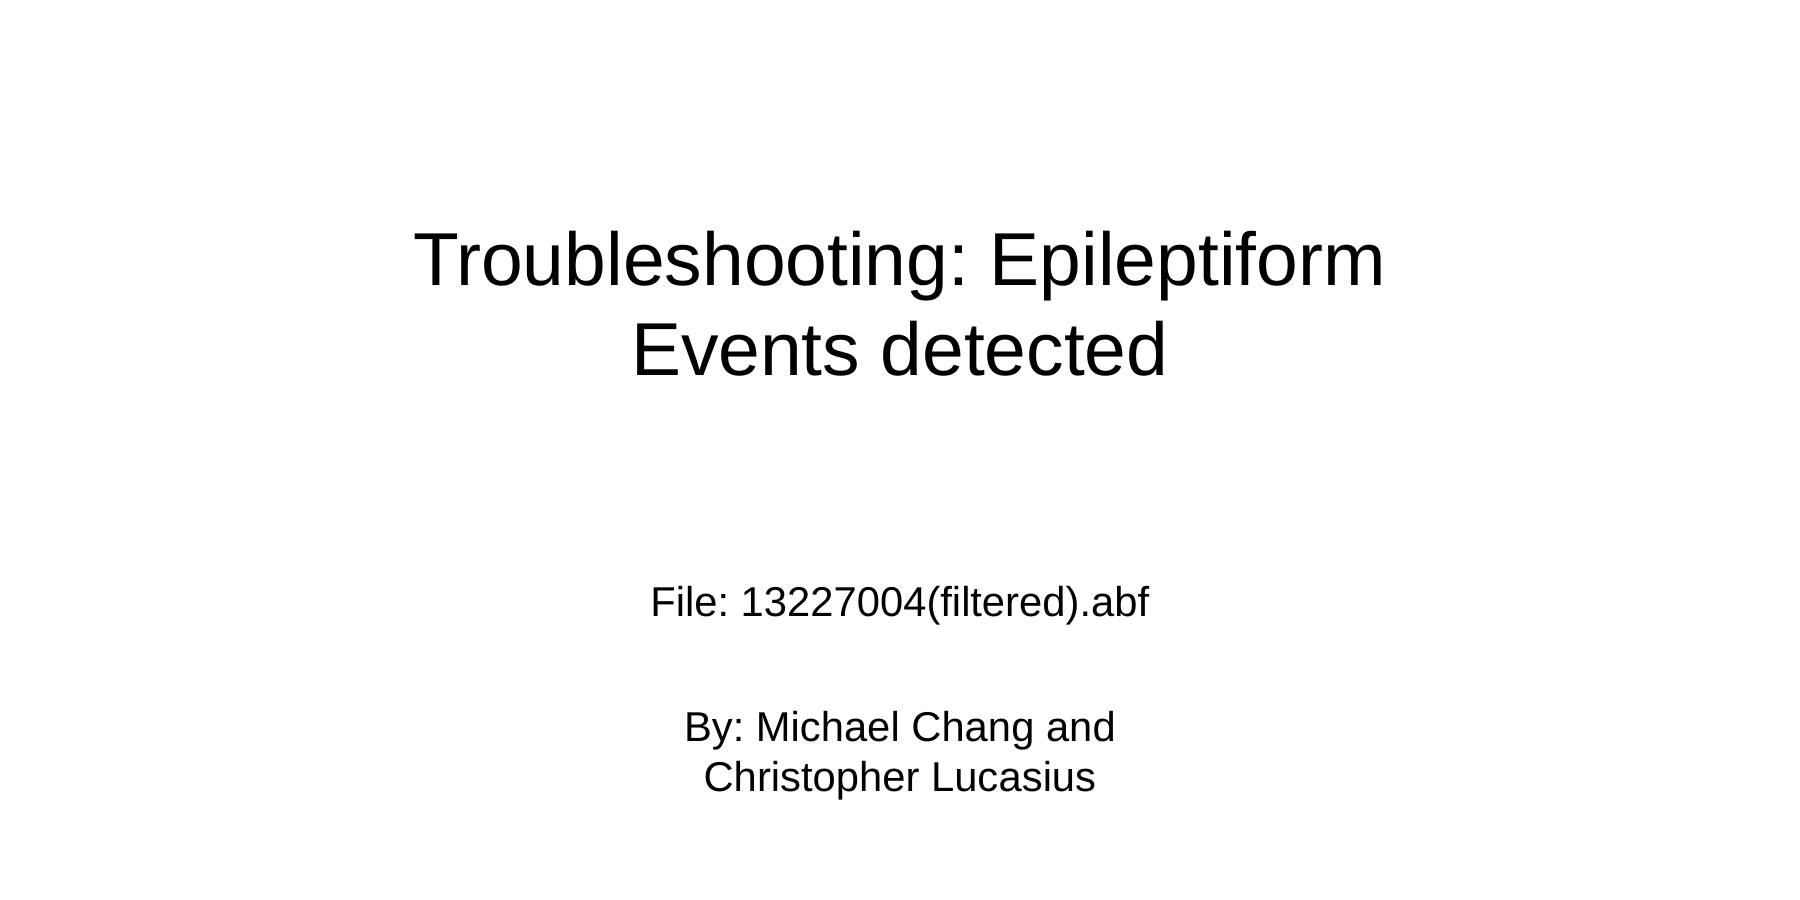

Troubleshooting: Epileptiform Events detected
File: 13227004(filtered).abf
By: Michael Chang and Christopher Lucasius